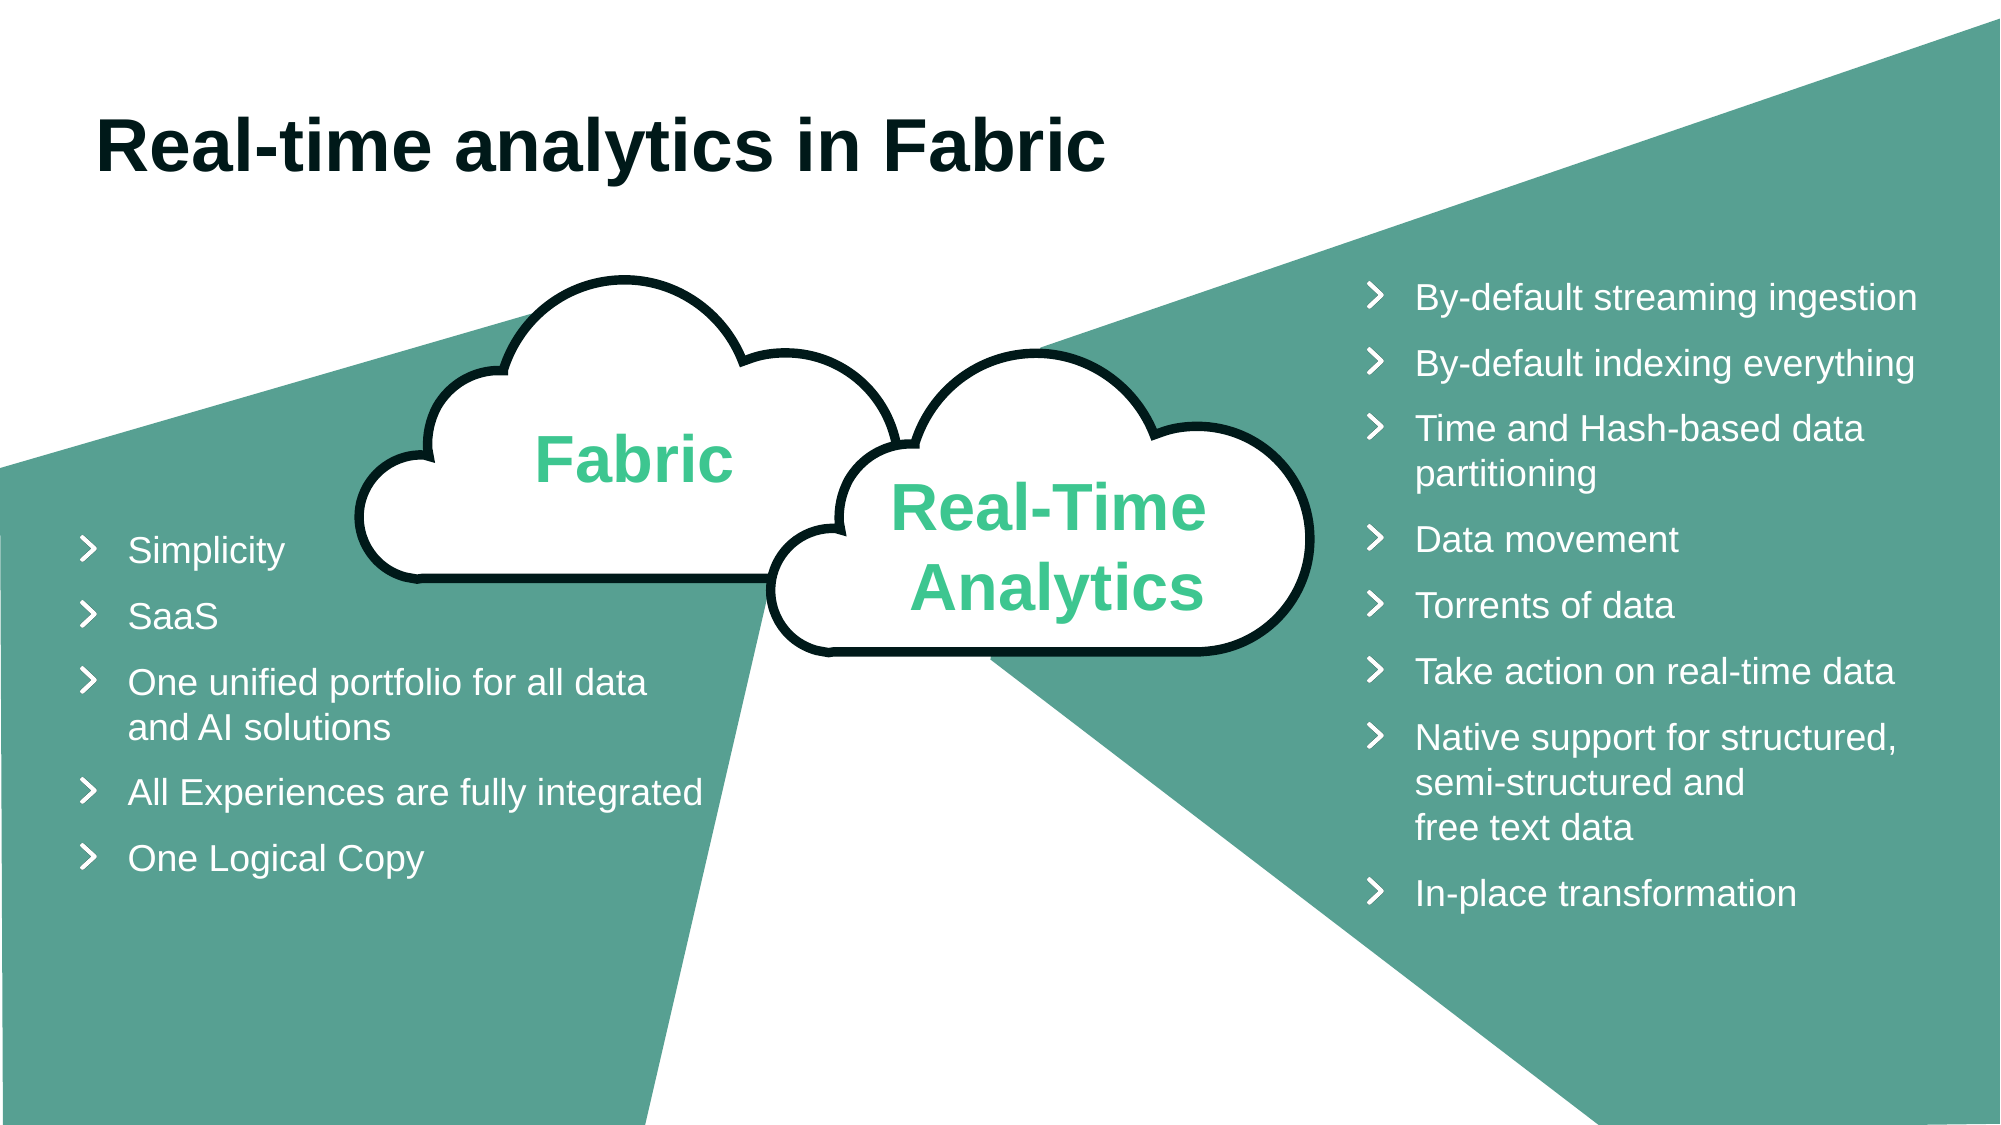

# Real-time analytics in Fabric
By-default streaming ingestion
By-default indexing everything
Time and Hash-based data partitioning
Data movement
Torrents of data
Take action on real-time data
Native support for structured, semi-structured and
free text data
In-place transformation

Fabric
Real-Time
Analytics
Simplicity
SaaS
One unified portfolio for all data
and AI solutions
All Experiences are fully integrated
One Logical Copy